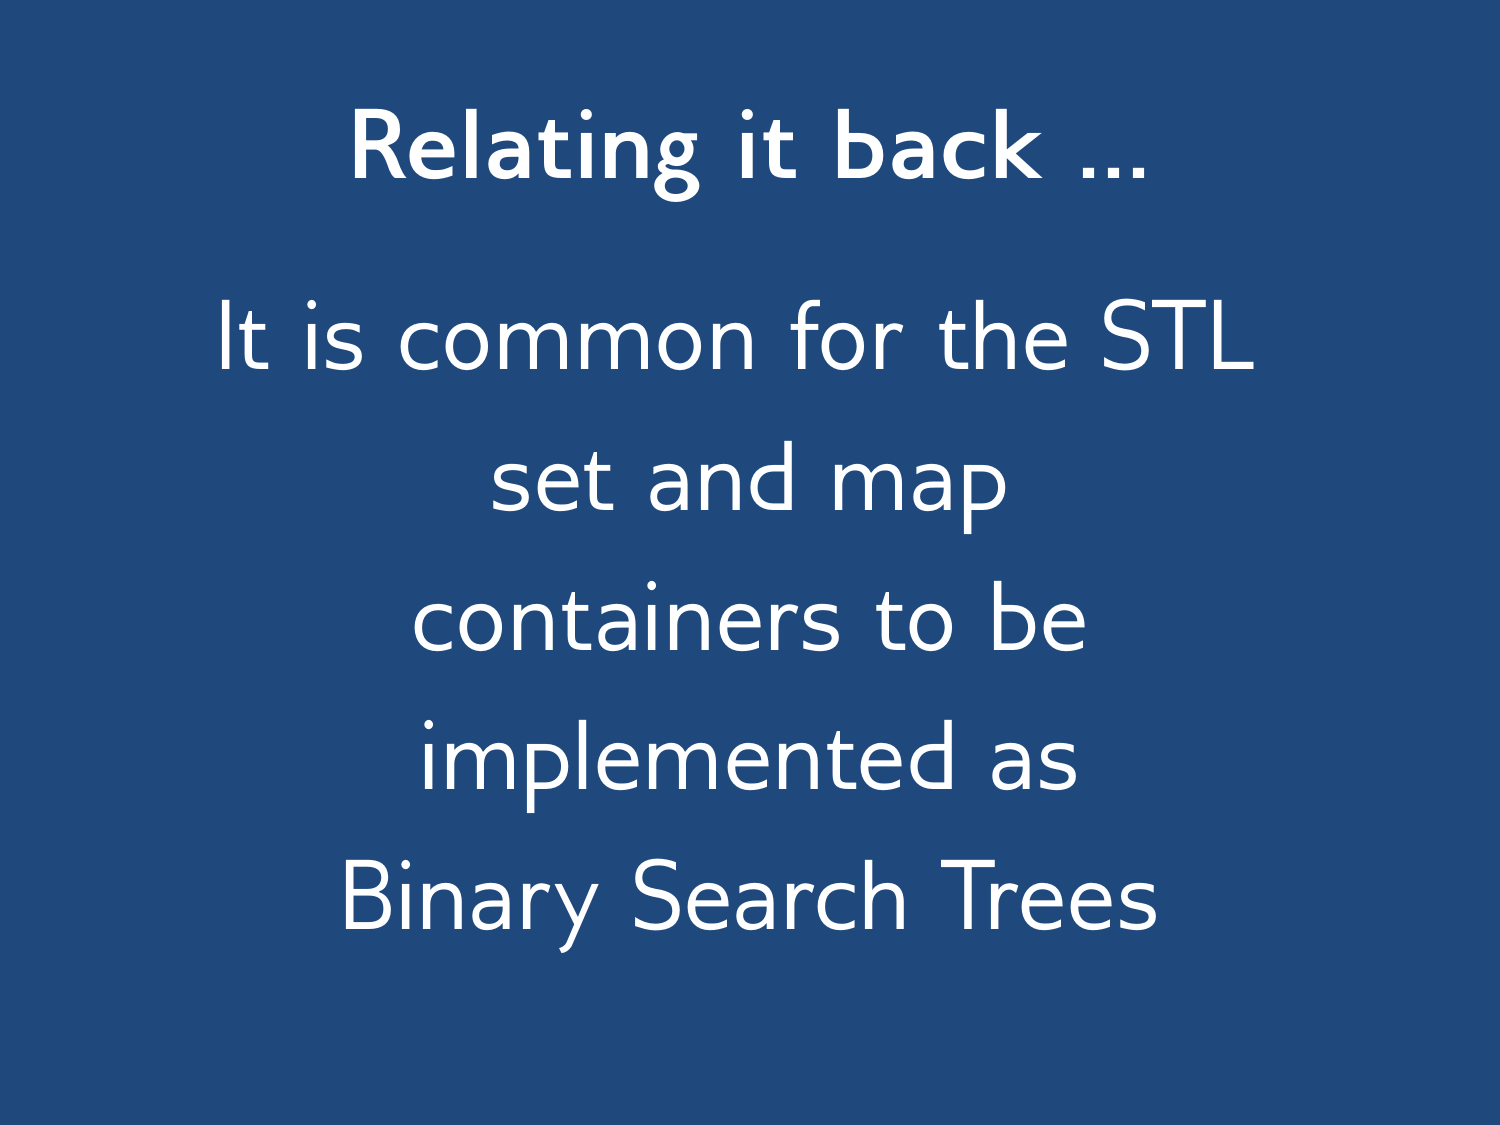

# Relating it back ...
It is common for the STL
set and map
containers to be
implemented as
Binary Search Trees